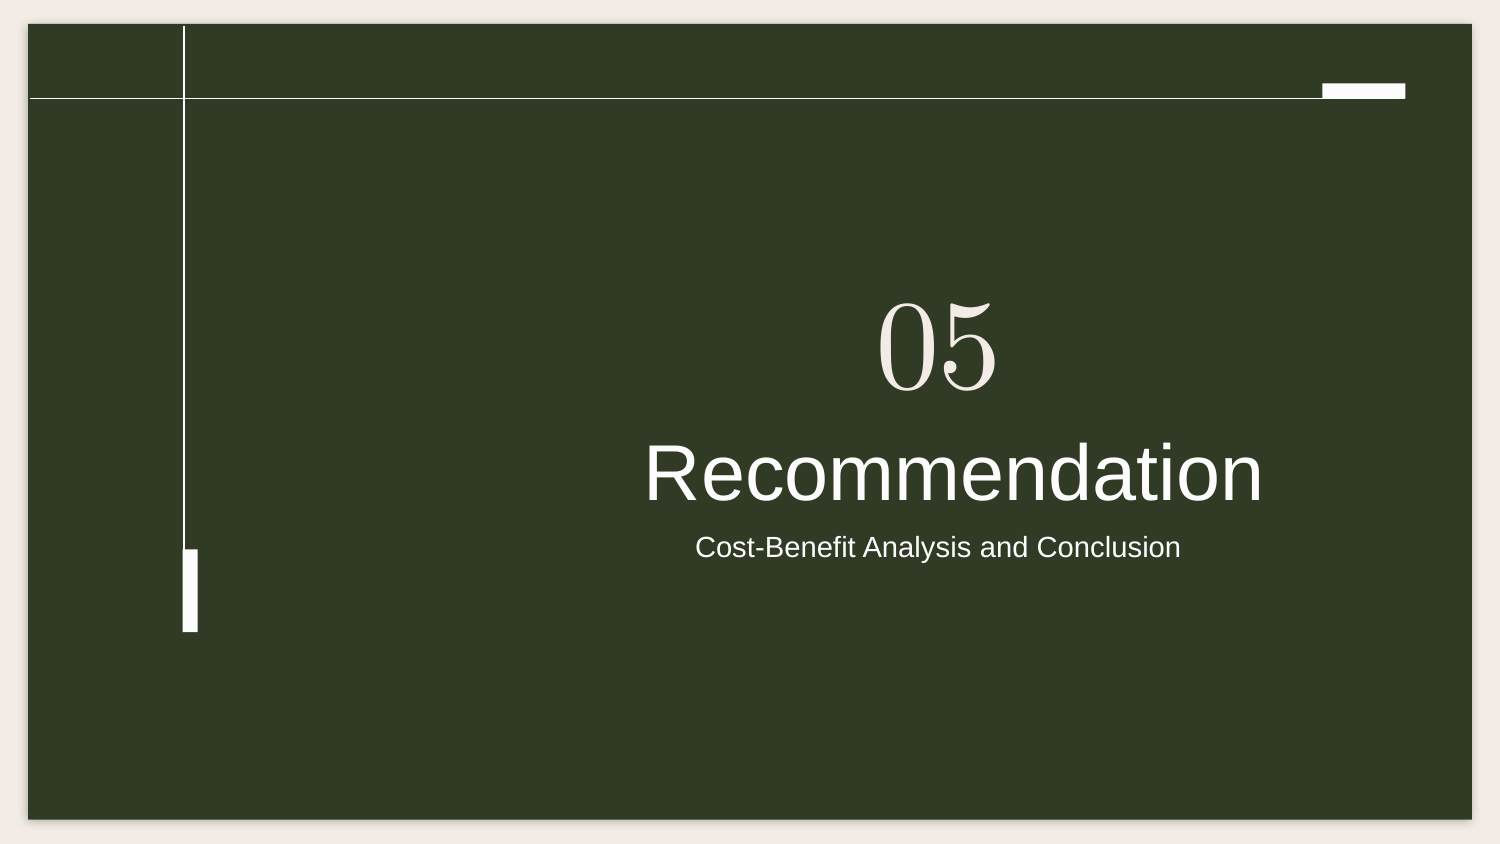

05
# Recommendation
Cost-Benefit Analysis and Conclusion